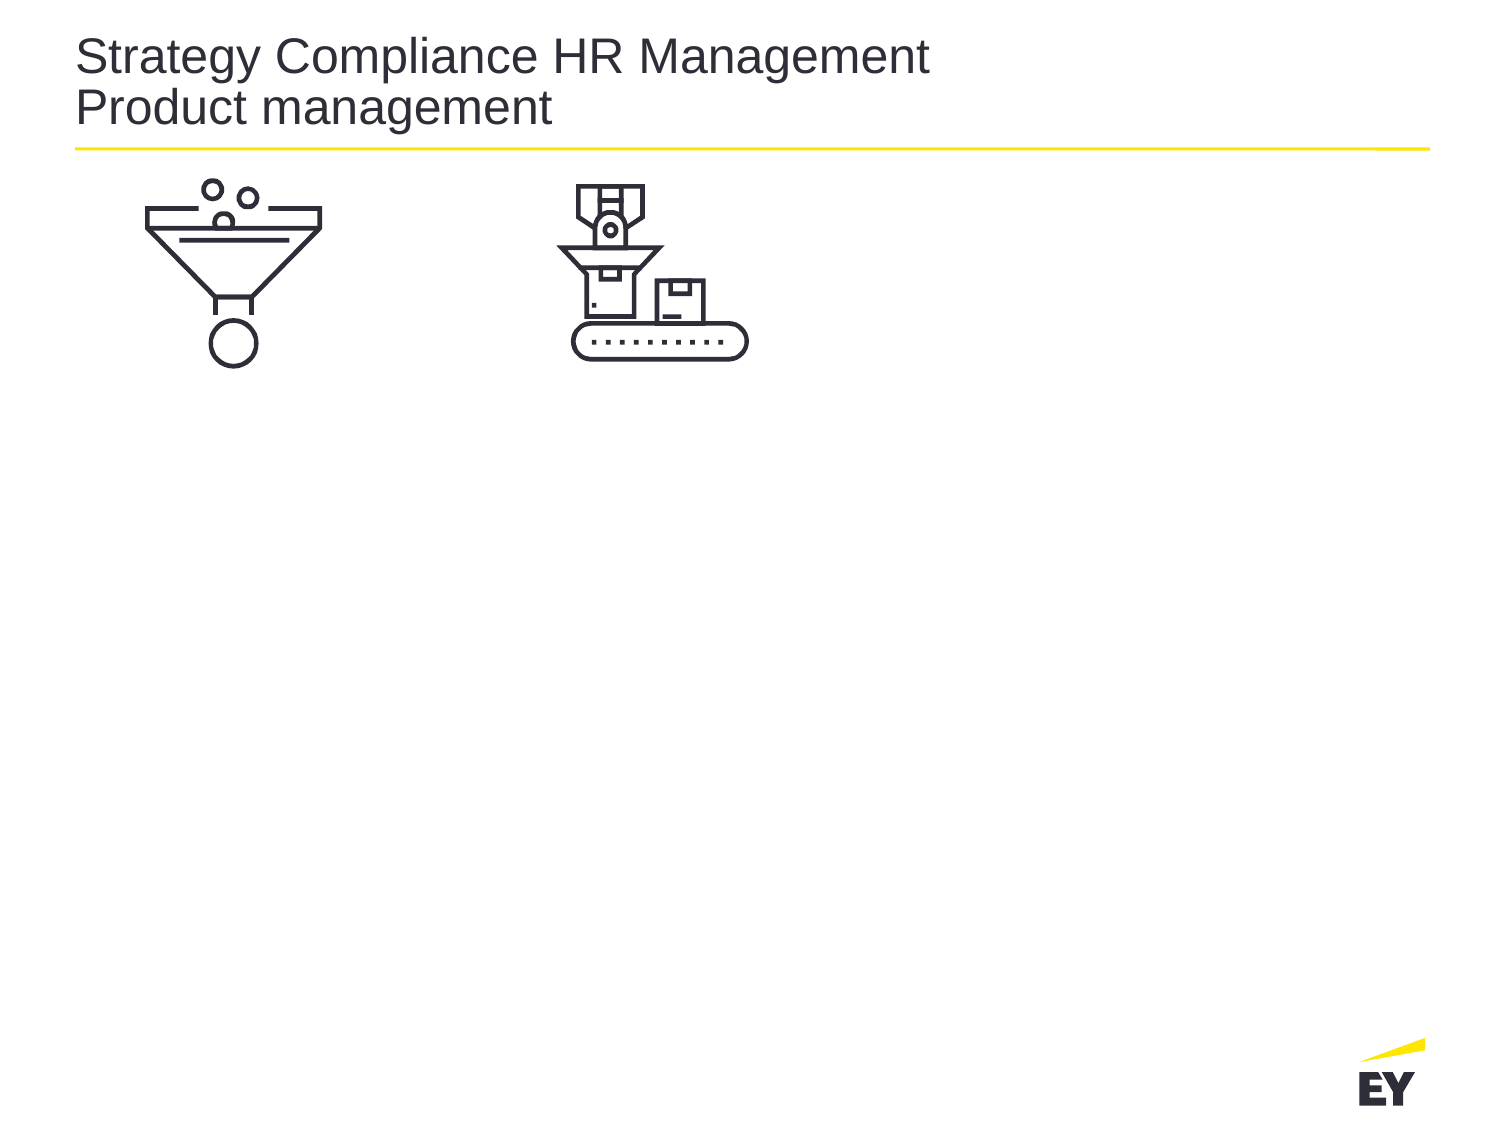

# Strategy Compliance HR Management Product management